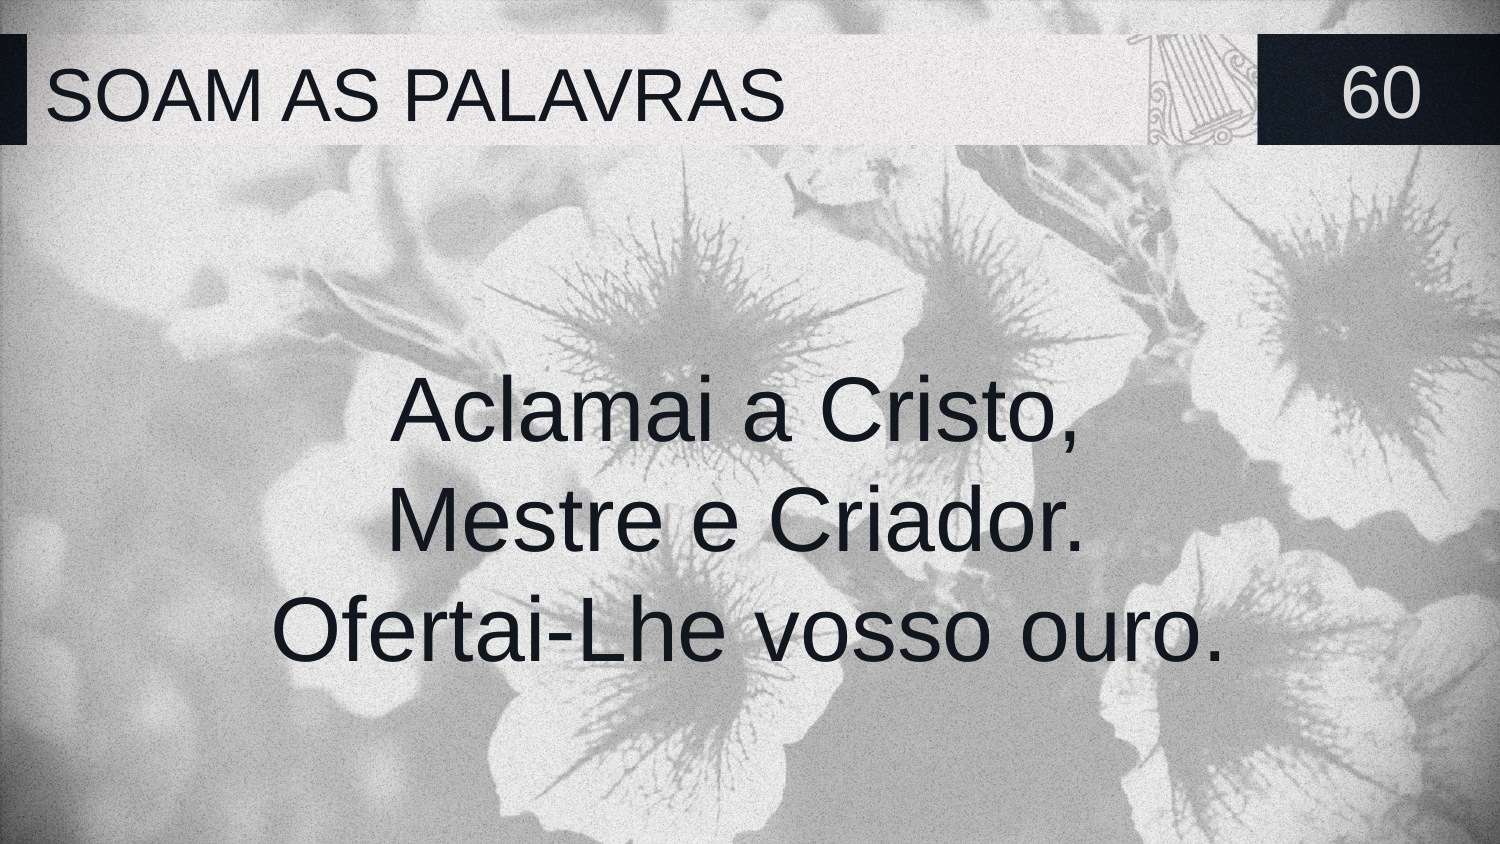

# SOAM AS PALAVRAS
60
Aclamai a Cristo,
Mestre e Criador.
Ofertai-Lhe vosso ouro.